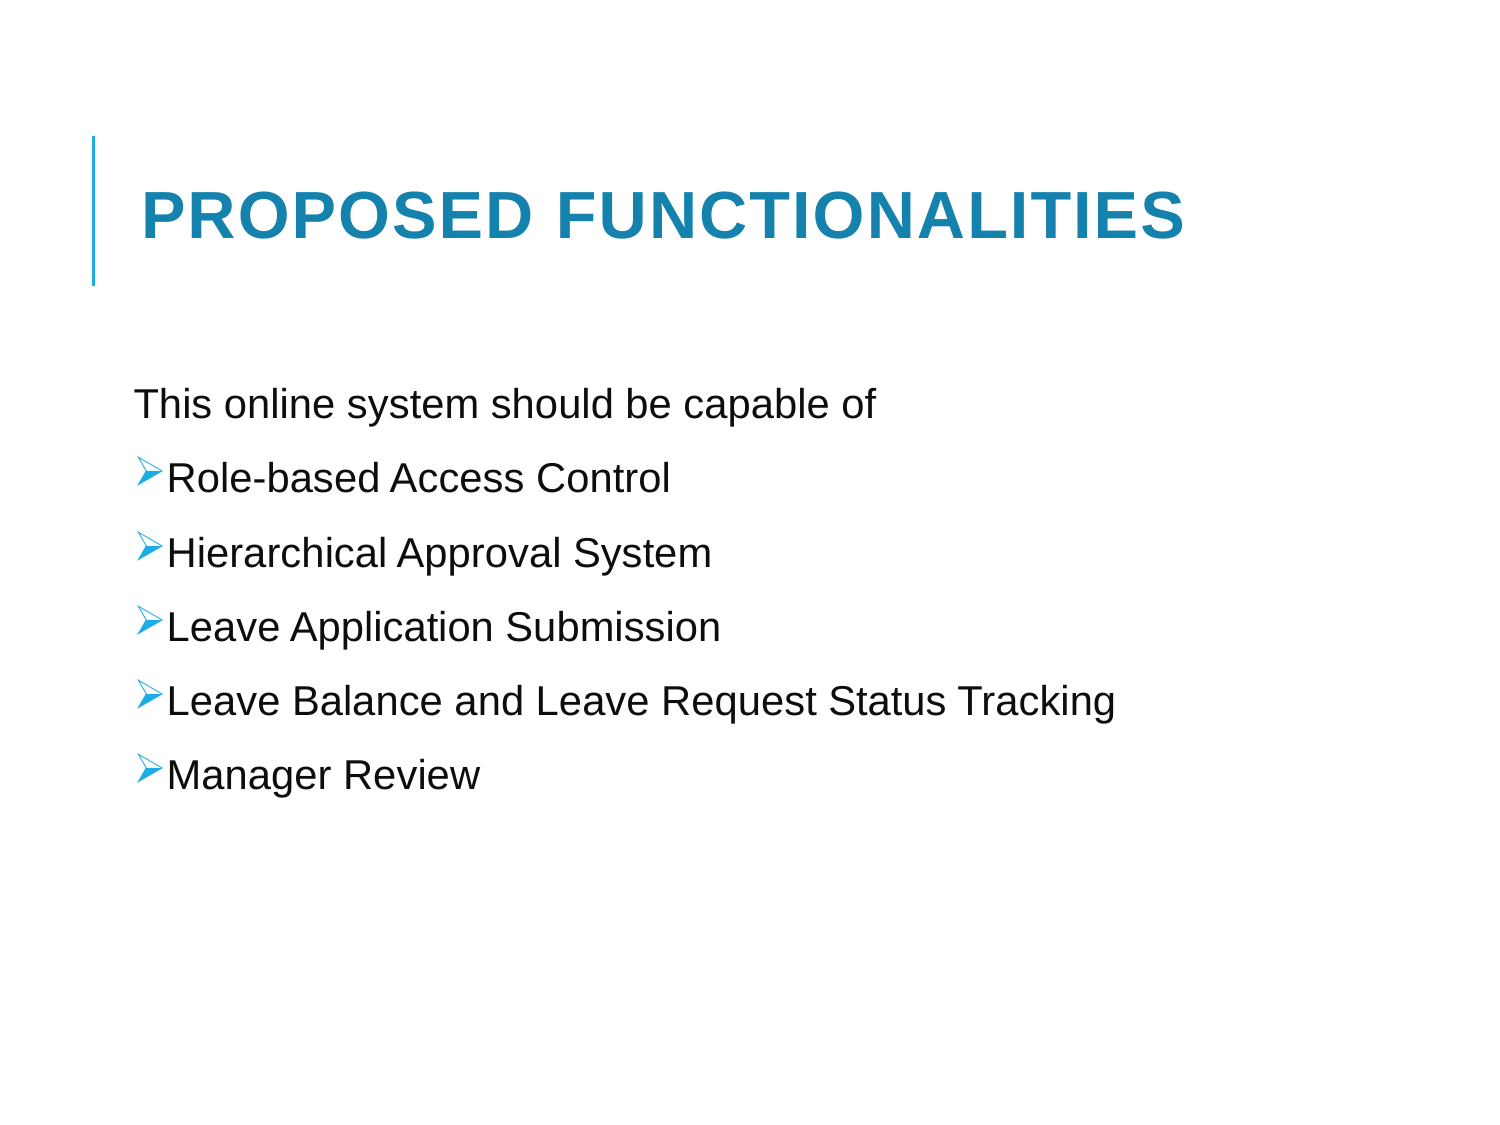

# Proposed functionalities
This online system should be capable of
Role-based Access Control
Hierarchical Approval System
Leave Application Submission
Leave Balance and Leave Request Status Tracking
Manager Review